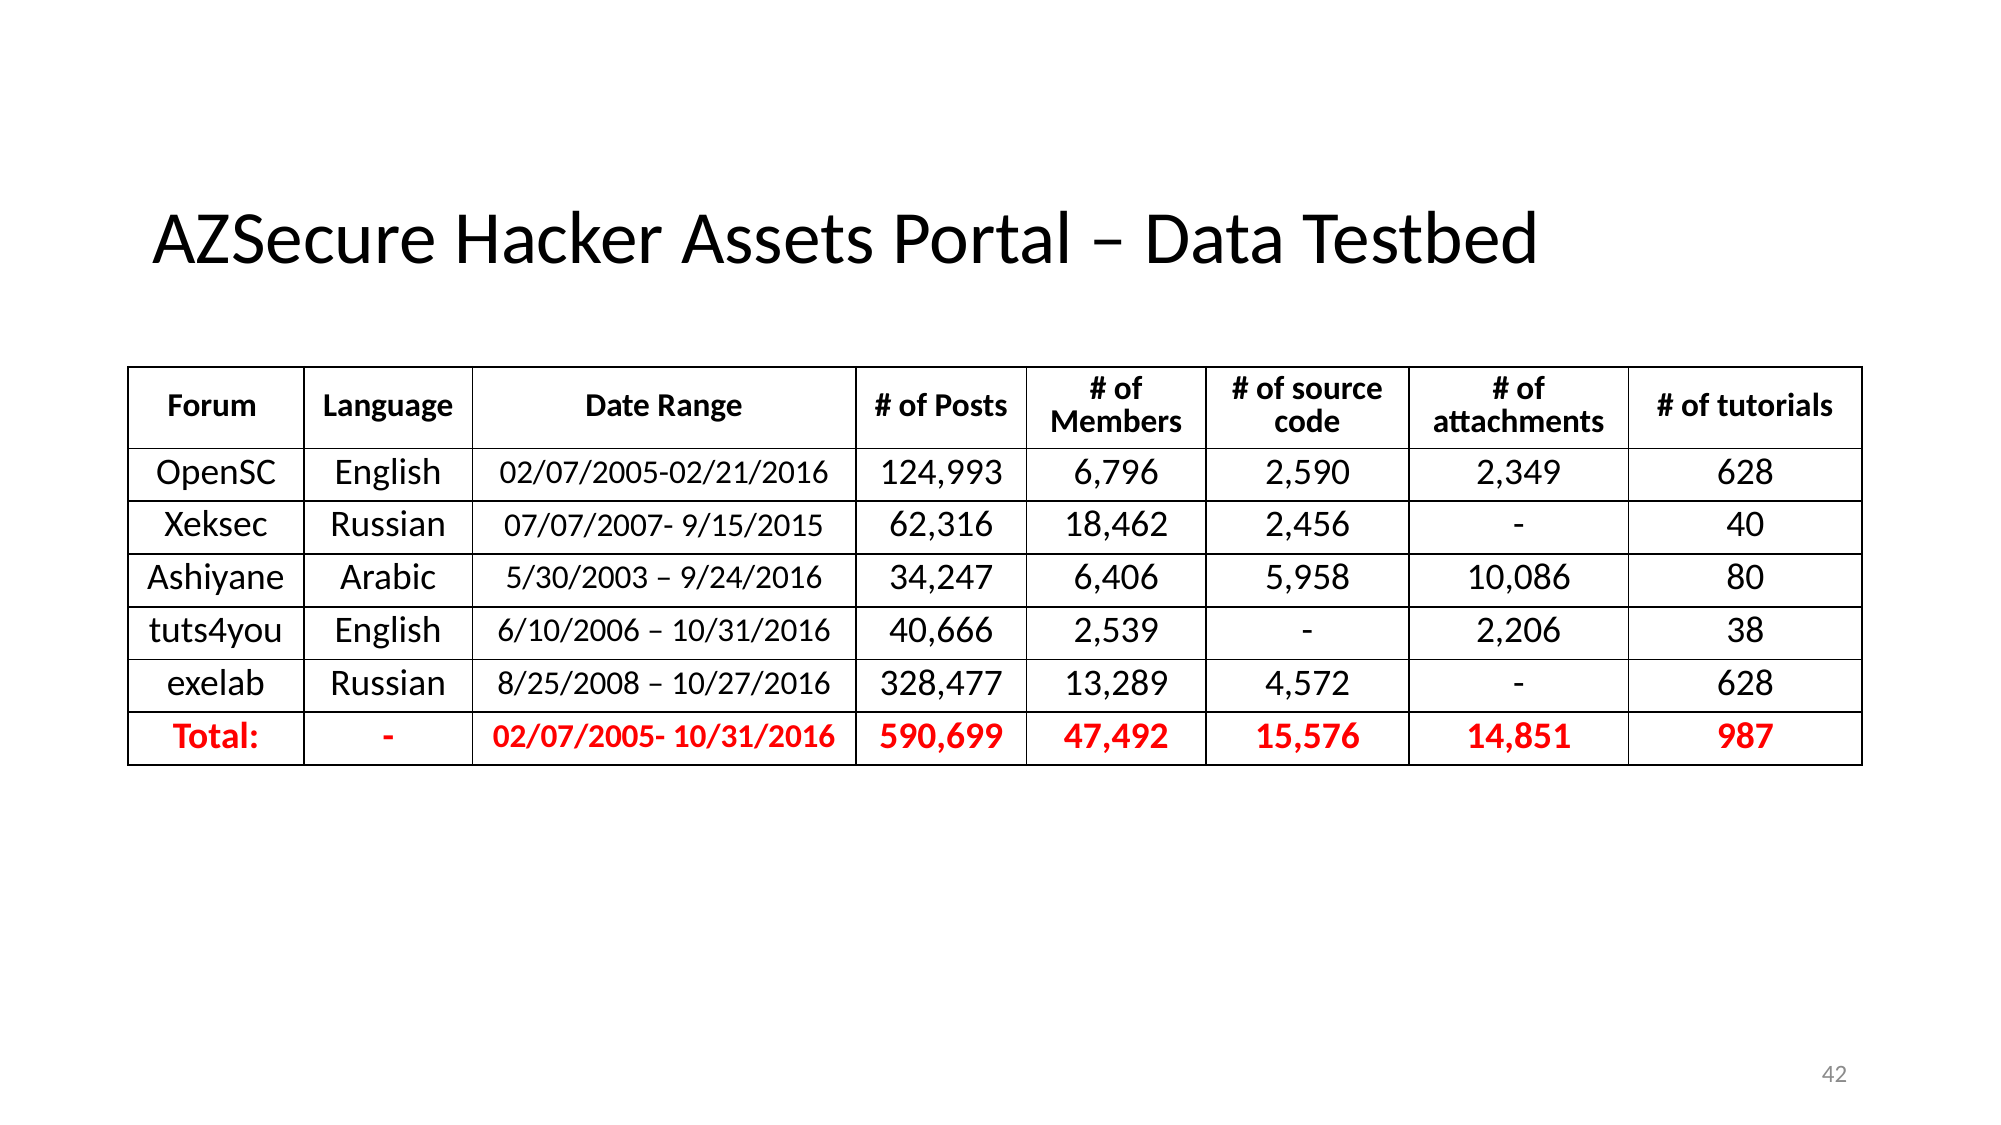

# AZSecure Hacker Assets Portal – Data Testbed
| Forum | Language | Date Range | # of Posts | # of Members | # of source code | # of attachments | # of tutorials |
| --- | --- | --- | --- | --- | --- | --- | --- |
| OpenSC | English | 02/07/2005-02/21/2016 | 124,993 | 6,796 | 2,590 | 2,349 | 628 |
| Xeksec | Russian | 07/07/2007- 9/15/2015 | 62,316 | 18,462 | 2,456 | - | 40 |
| Ashiyane | Arabic | 5/30/2003 – 9/24/2016 | 34,247 | 6,406 | 5,958 | 10,086 | 80 |
| tuts4you | English | 6/10/2006 – 10/31/2016 | 40,666 | 2,539 | - | 2,206 | 38 |
| exelab | Russian | 8/25/2008 – 10/27/2016 | 328,477 | 13,289 | 4,572 | - | 628 |
| Total: | - | 02/07/2005- 10/31/2016 | 590,699 | 47,492 | 15,576 | 14,851 | 987 |
42